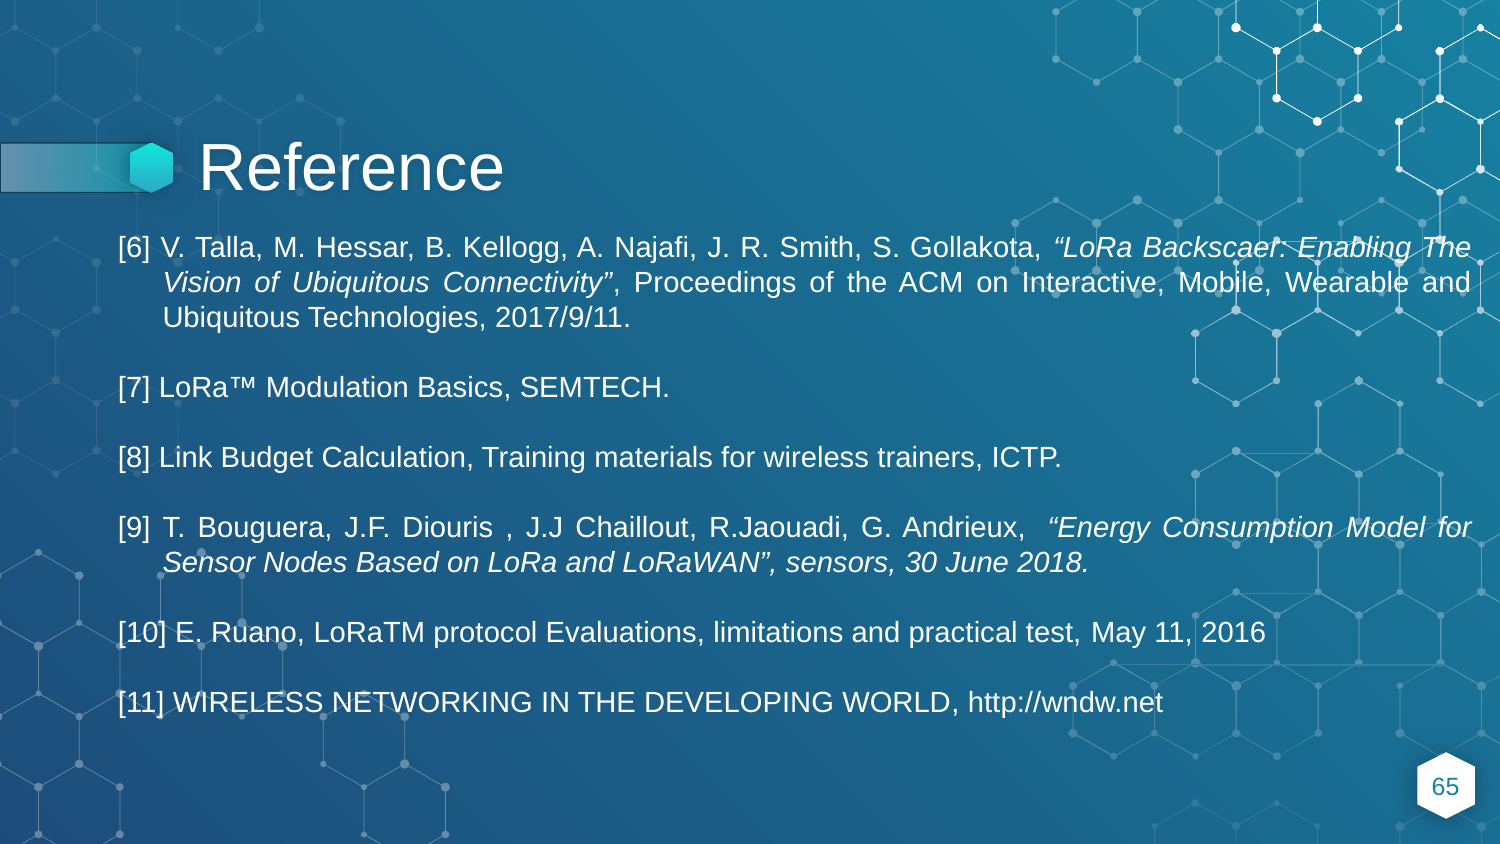

# Reference
[6] V. Talla, M. Hessar, B. Kellogg, A. Najafi, J. R. Smith, S. Gollakota, “LoRa Backscaer: Enabling The Vision of Ubiquitous Connectivity”, Proceedings of the ACM on Interactive, Mobile, Wearable and Ubiquitous Technologies, 2017/9/11.

[7] LoRa™ Modulation Basics, SEMTECH.

[8] Link Budget Calculation, Training materials for wireless trainers, ICTP.

[9] T. Bouguera, J.F. Diouris , J.J Chaillout, R.Jaouadi, G. Andrieux,  “Energy Consumption Model for Sensor Nodes Based on LoRa and LoRaWAN”, sensors, 30 June 2018.

[10] E. Ruano, LoRaTM protocol Evaluations, limitations and practical test, May 11, 2016

[11] WIRELESS NETWORKING IN THE DEVELOPING WORLD, http://wndw.net
65